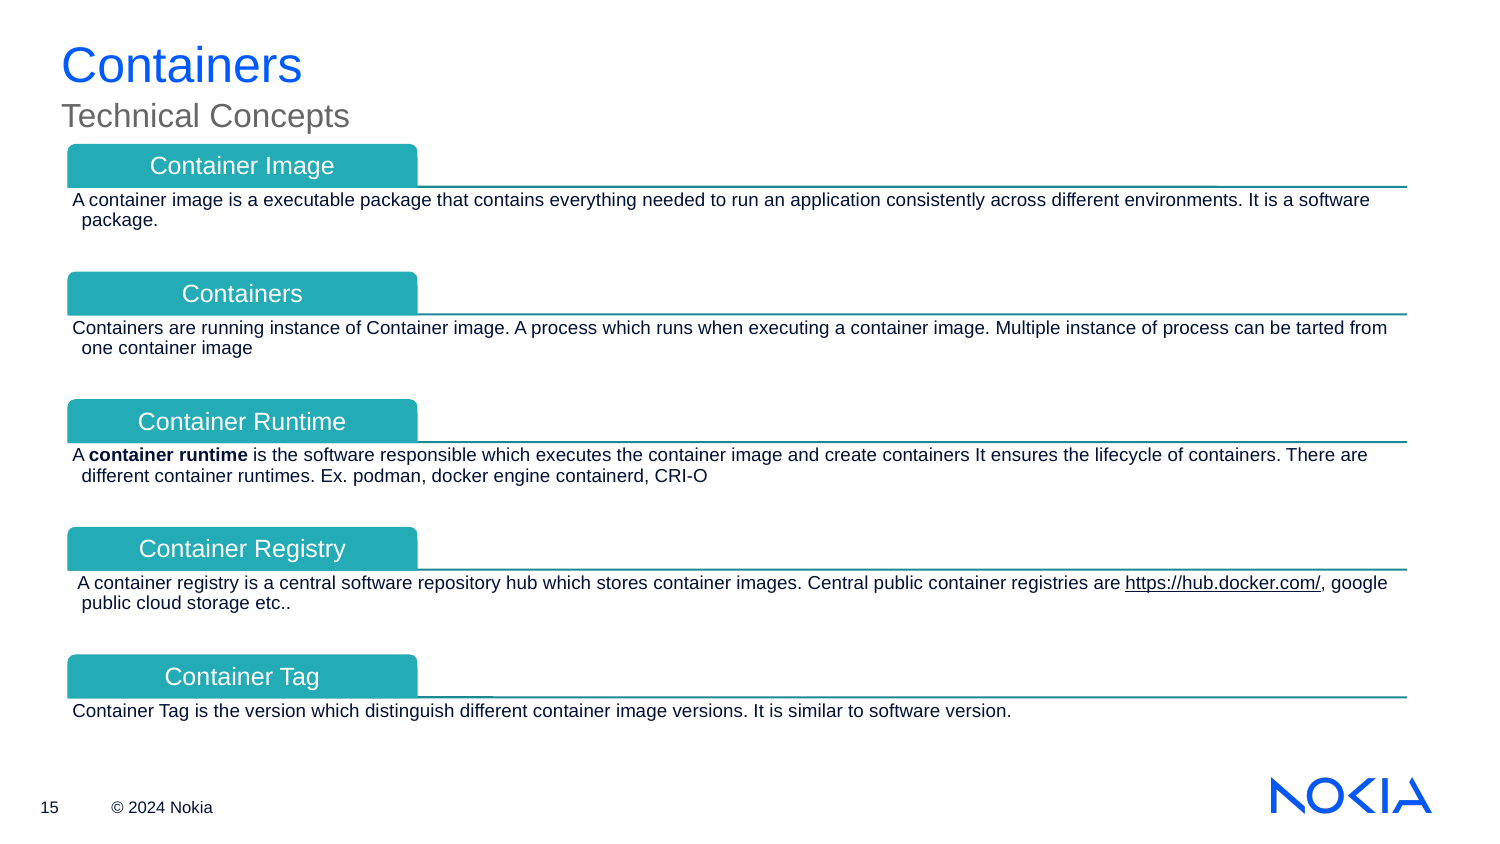

Containers
Technical Concepts

Container Image
A container image is a executable package that contains everything needed to run an application consistently across different environments. It is a software package.

Containers
Containers are running instance of Container image. A process which runs when executing a container image. Multiple instance of process can be tarted from one container image

Container Runtime
A container runtime is the software responsible which executes the container image and create containers It ensures the lifecycle of containers. There are different container runtimes. Ex. podman, docker engine containerd, CRI-O

Container Registry
 A container registry is a central software repository hub which stores container images. Central public container registries are https://hub.docker.com/, google public cloud storage etc..

Container Tag
Container Tag is the version which distinguish different container image versions. It is similar to software version.